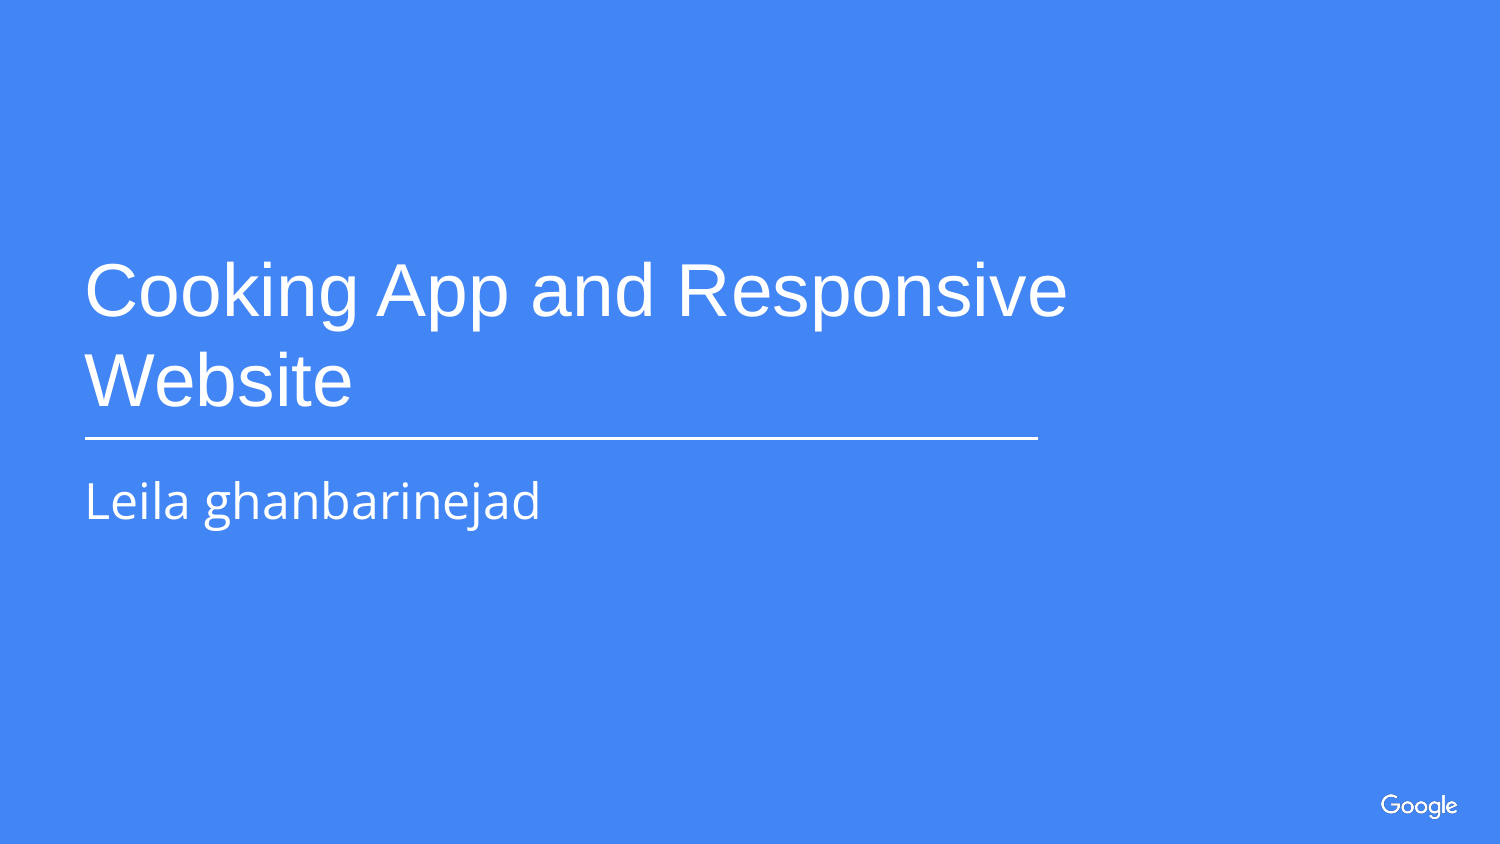

Cooking App and Responsive Website
Leila ghanbarinejad